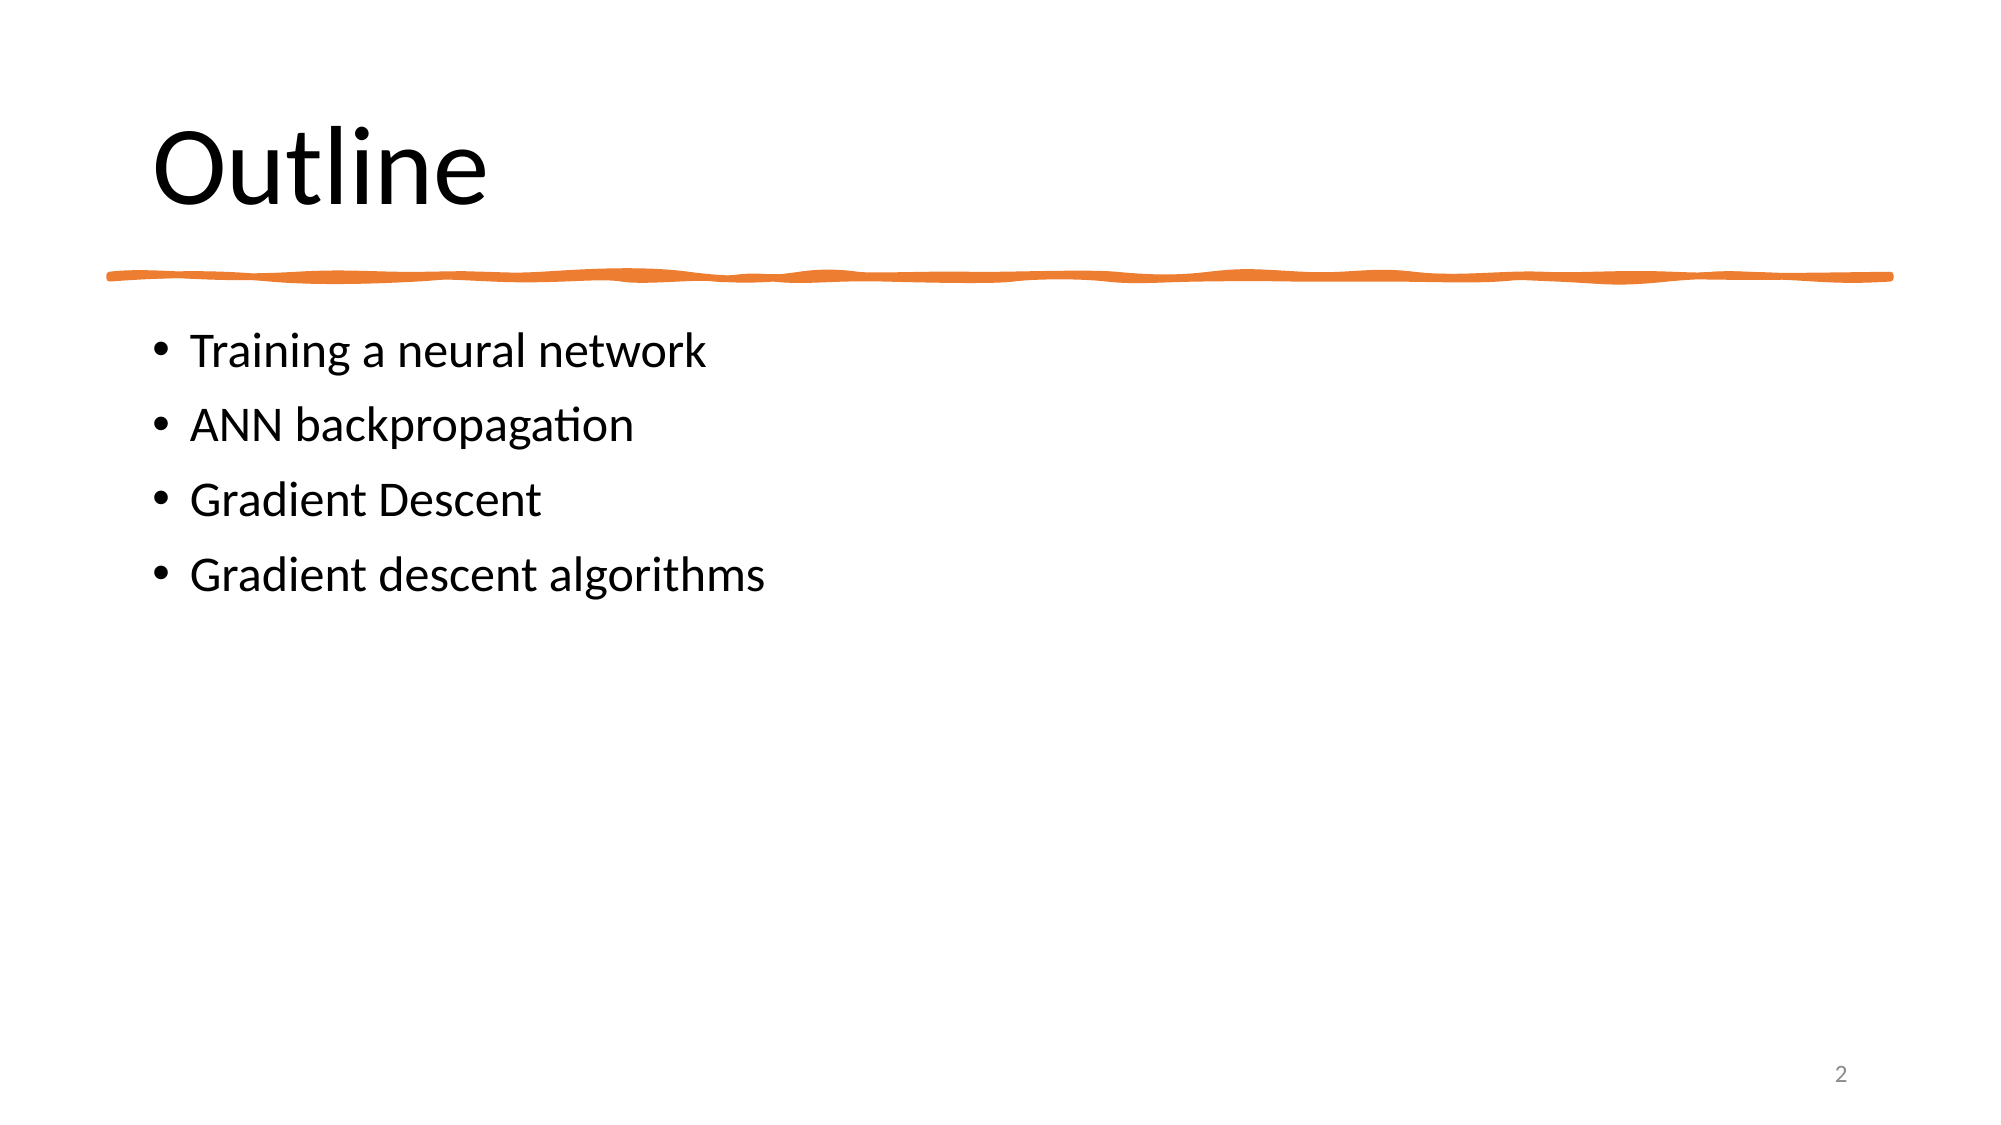

# Outline

Training a neural network
ANN backpropagation
Gradient Descent
Gradient descent algorithms
2